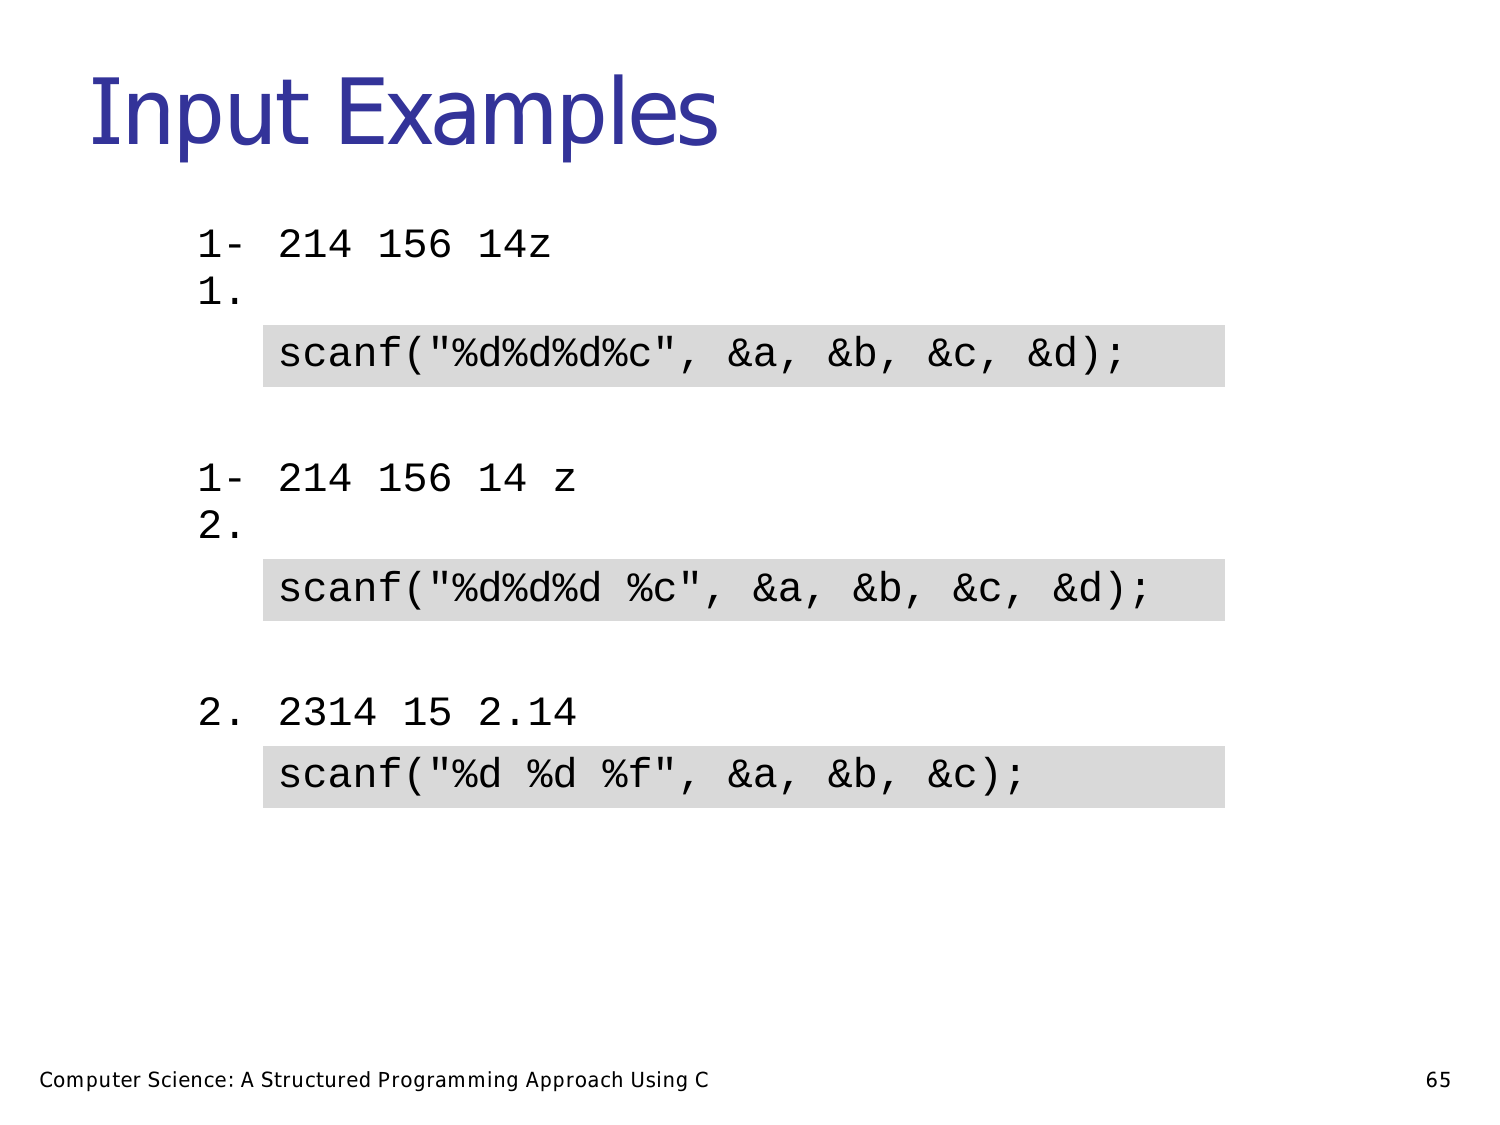

# Input Examples
| 1-1. | 214 156 14z |
| --- | --- |
|  | scanf("%d%d%d%c", &a, &b, &c, &d); |
|  |  |
| 1-2. | 214 156 14 z |
|  | scanf("%d%d%d %c", &a, &b, &c, &d); |
|  |  |
| 2. | 2314 15 2.14 |
|  | scanf("%d %d %f", &a, &b, &c); |
Computer Science: A Structured Programming Approach Using C
65